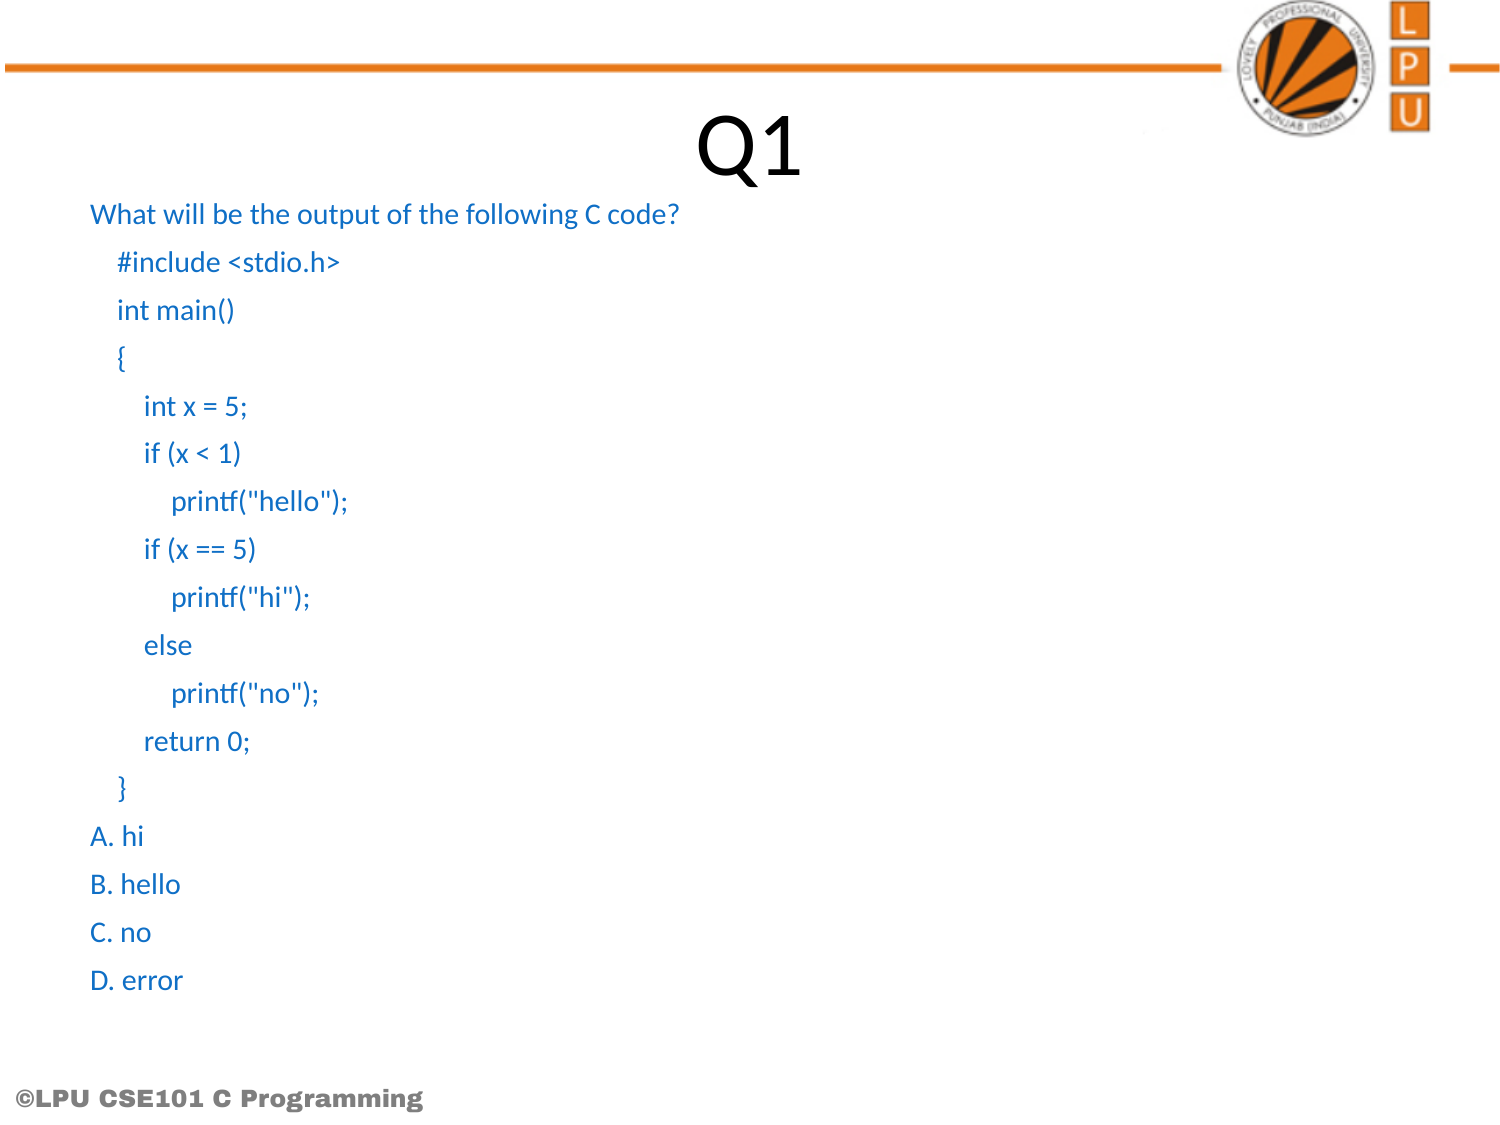

# Q1
What will be the output of the following C code?
    #include <stdio.h>
    int main()
    {
        int x = 5;
        if (x < 1)
            printf("hello");
        if (x == 5)
            printf("hi");
        else
            printf("no");
        return 0;
    }
A. hi
B. hello
C. no
D. error